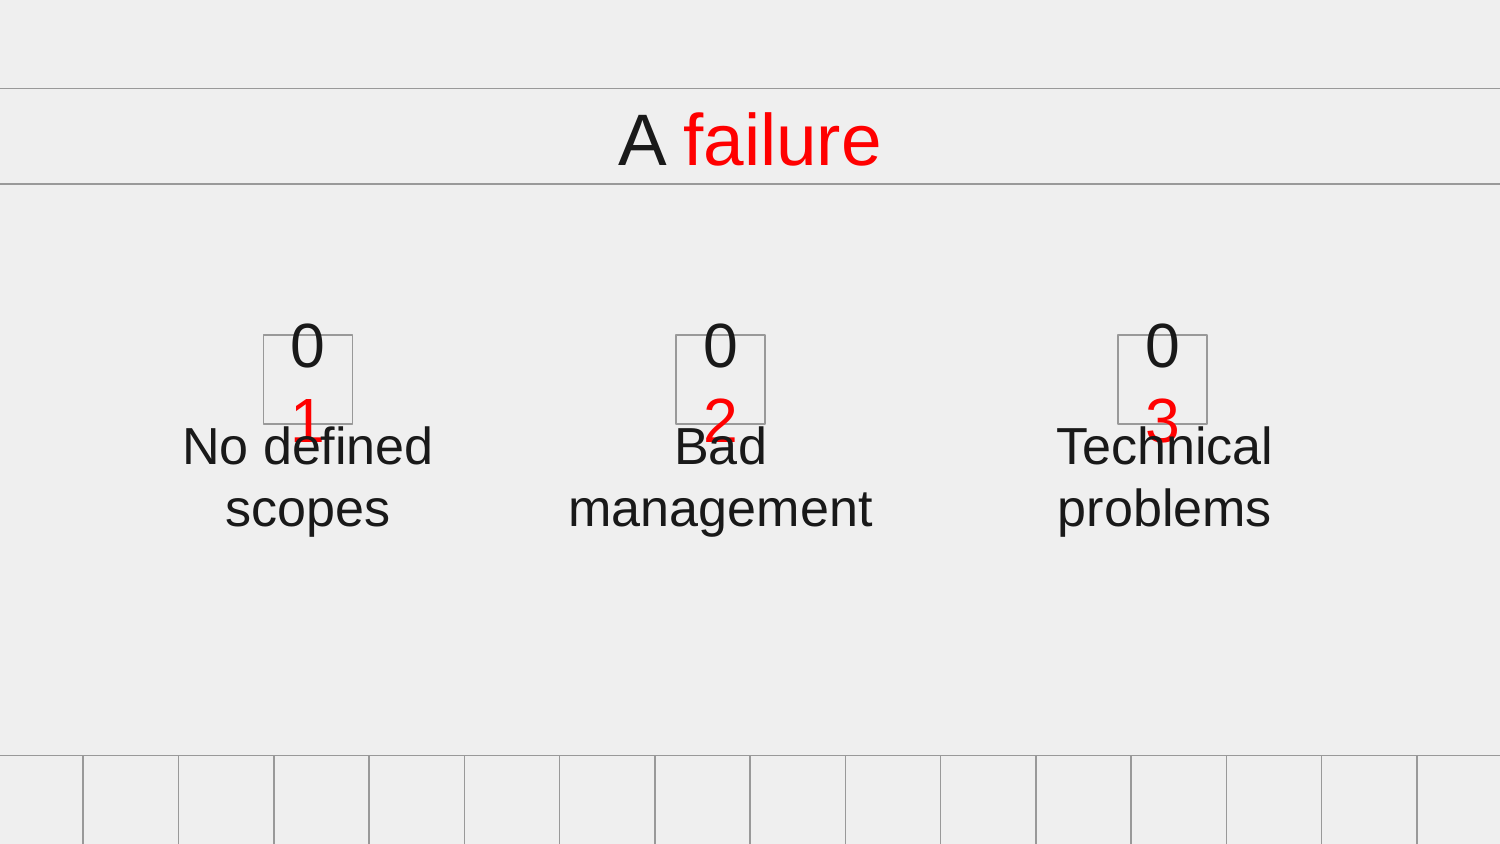

# A failure
01
02
03
No defined scopes
Bad management
Technical problems